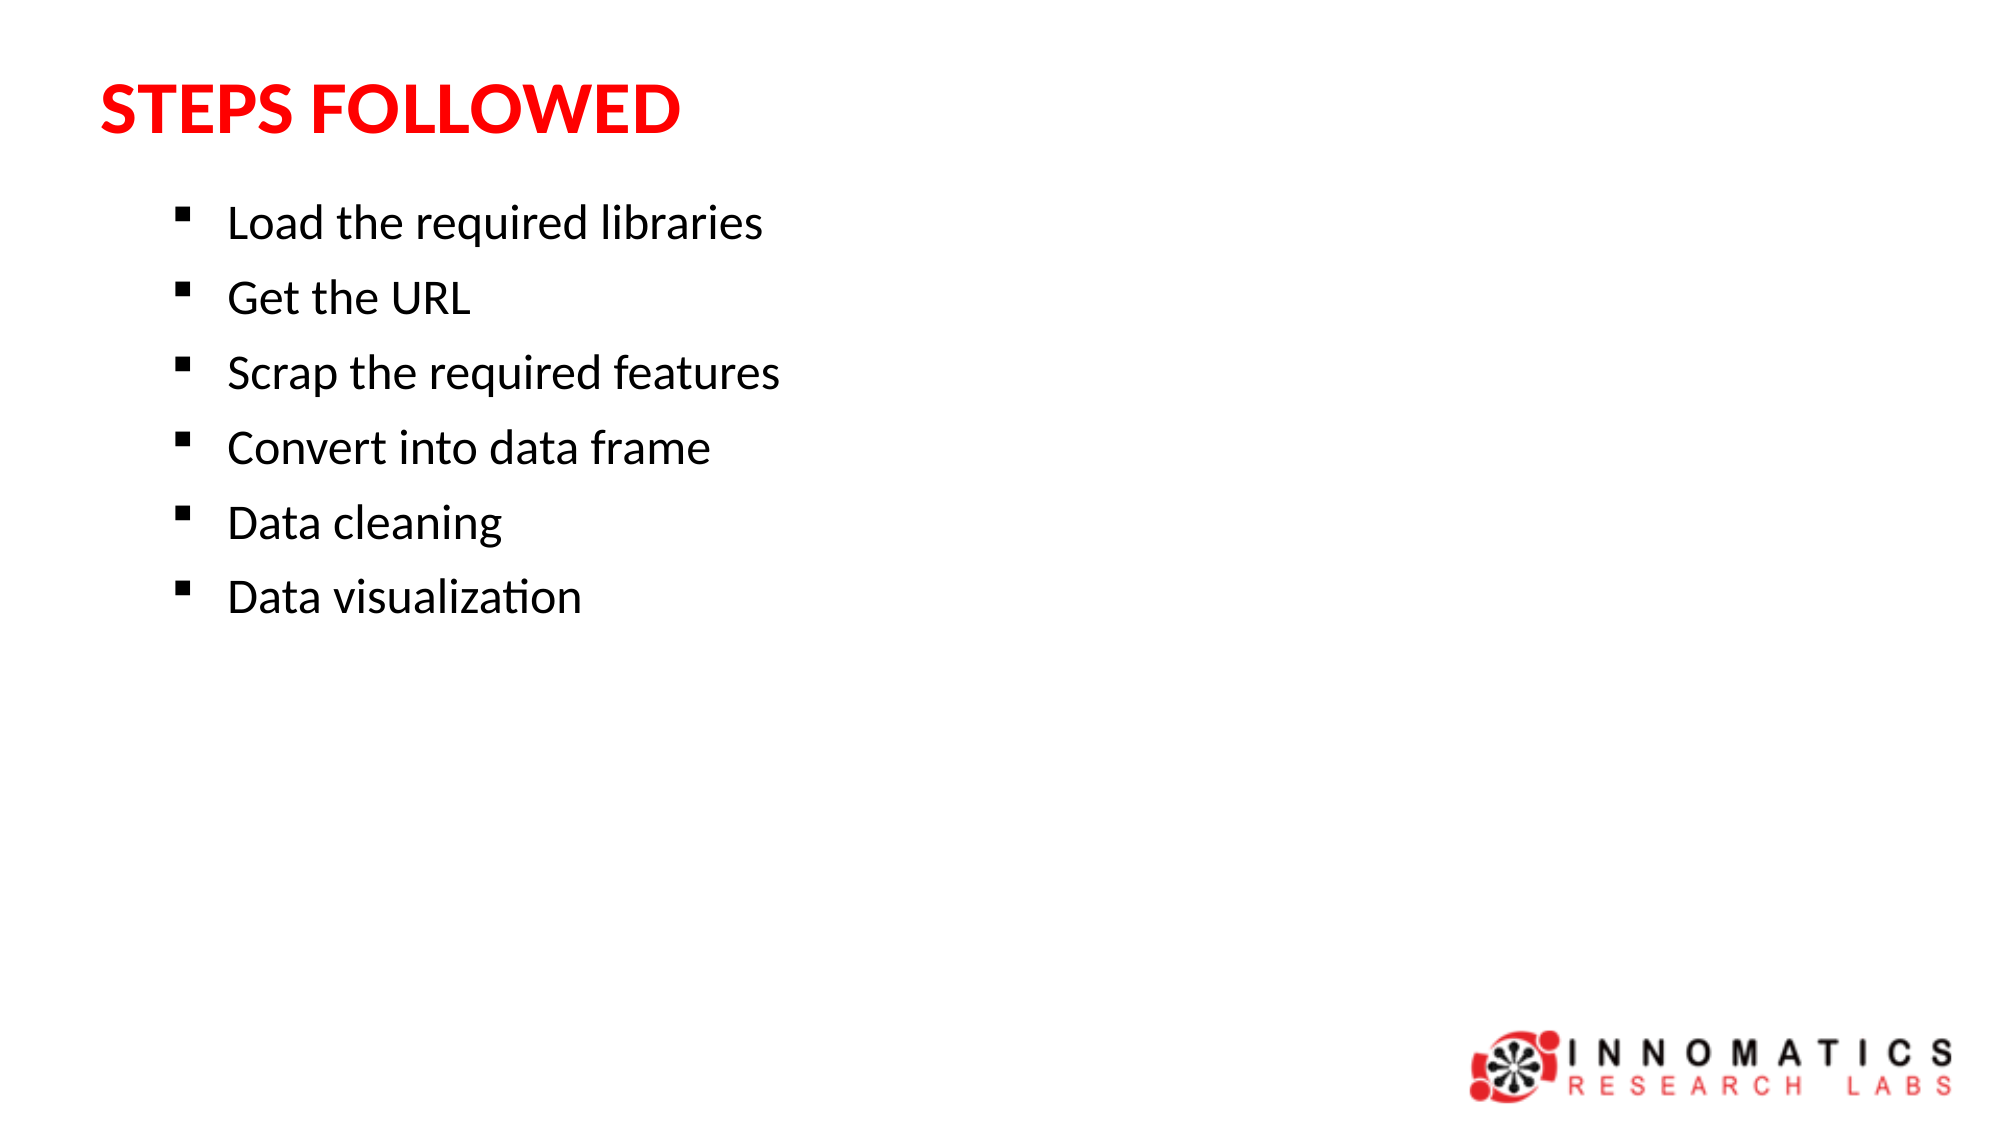

# STEPS FOLLOWED
Load the required libraries
Get the URL
Scrap the required features
Convert into data frame
Data cleaning
Data visualization